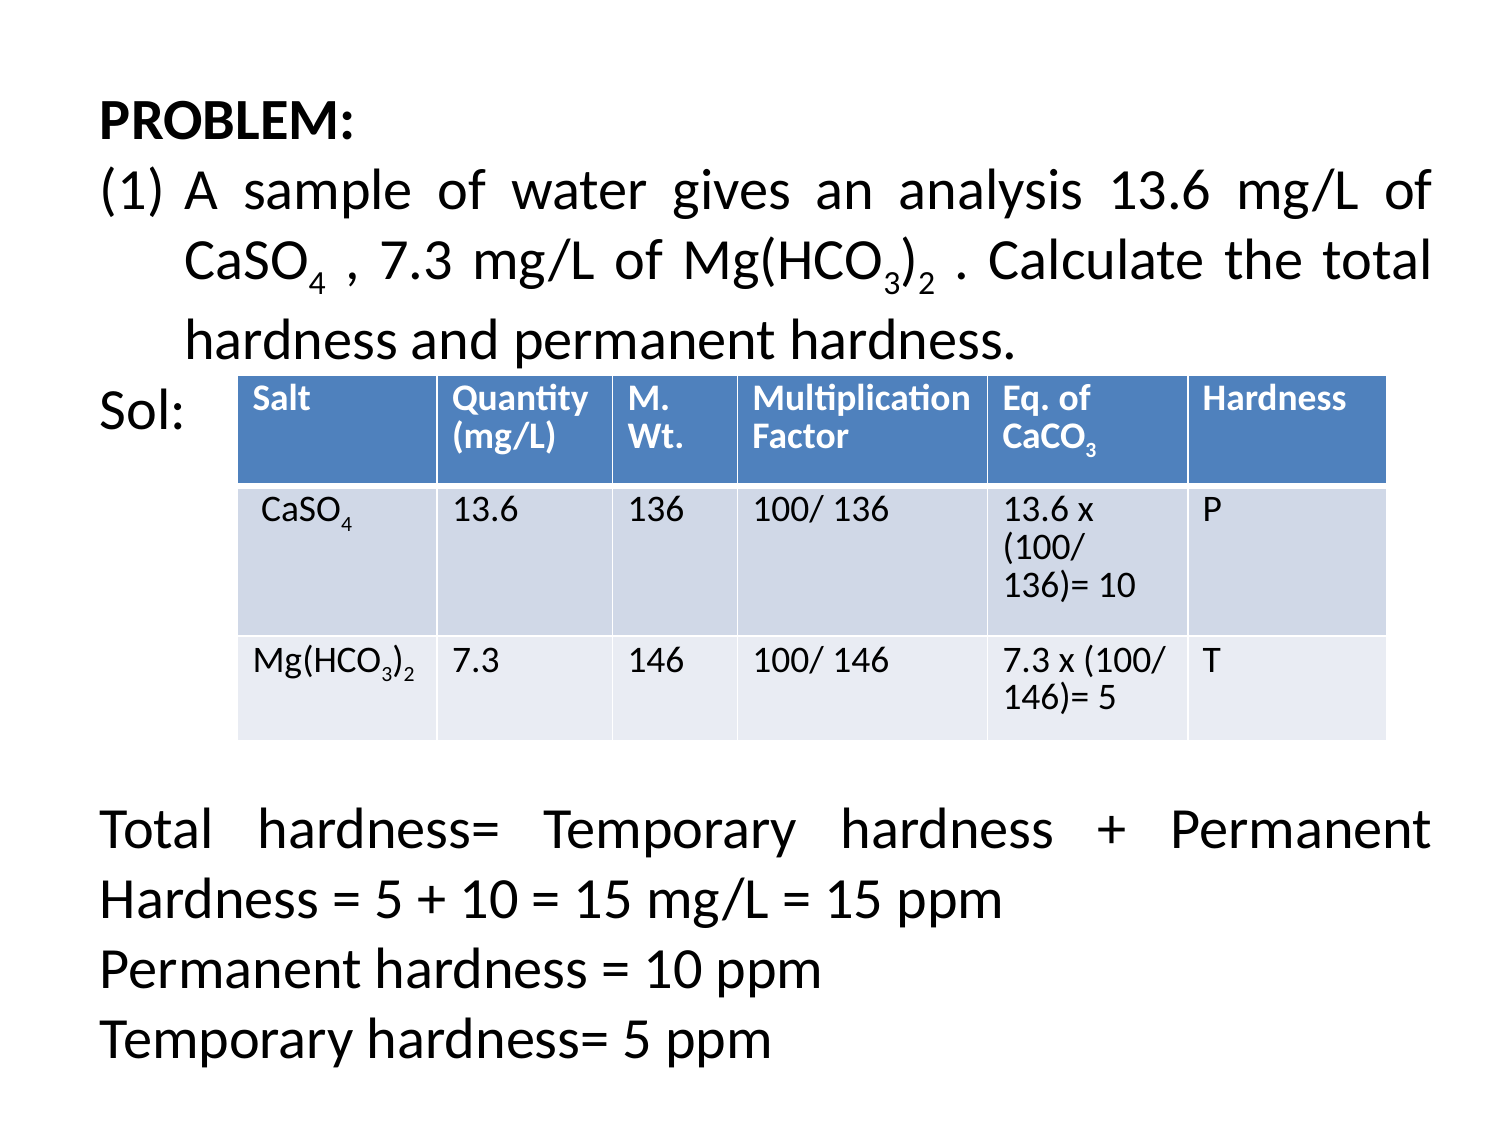

PROBLEM:
A sample of water gives an analysis 13.6 mg/L of CaSO4 , 7.3 mg/L of Mg(HCO3)2 . Calculate the total hardness and permanent hardness.
Sol:

Total hardness= Temporary hardness + Permanent Hardness = 5 + 10 = 15 mg/L = 15 ppm
Permanent hardness = 10 ppm
Temporary hardness= 5 ppm
| Salt | Quantity (mg/L) | M. Wt. | Multiplication Factor | Eq. of CaCO3 | Hardness |
| --- | --- | --- | --- | --- | --- |
| CaSO4 | 13.6 | 136 | 100/ 136 | 13.6 x (100/ 136)= 10 | P |
| Mg(HCO3)2 | 7.3 | 146 | 100/ 146 | 7.3 x (100/ 146)= 5 | T |